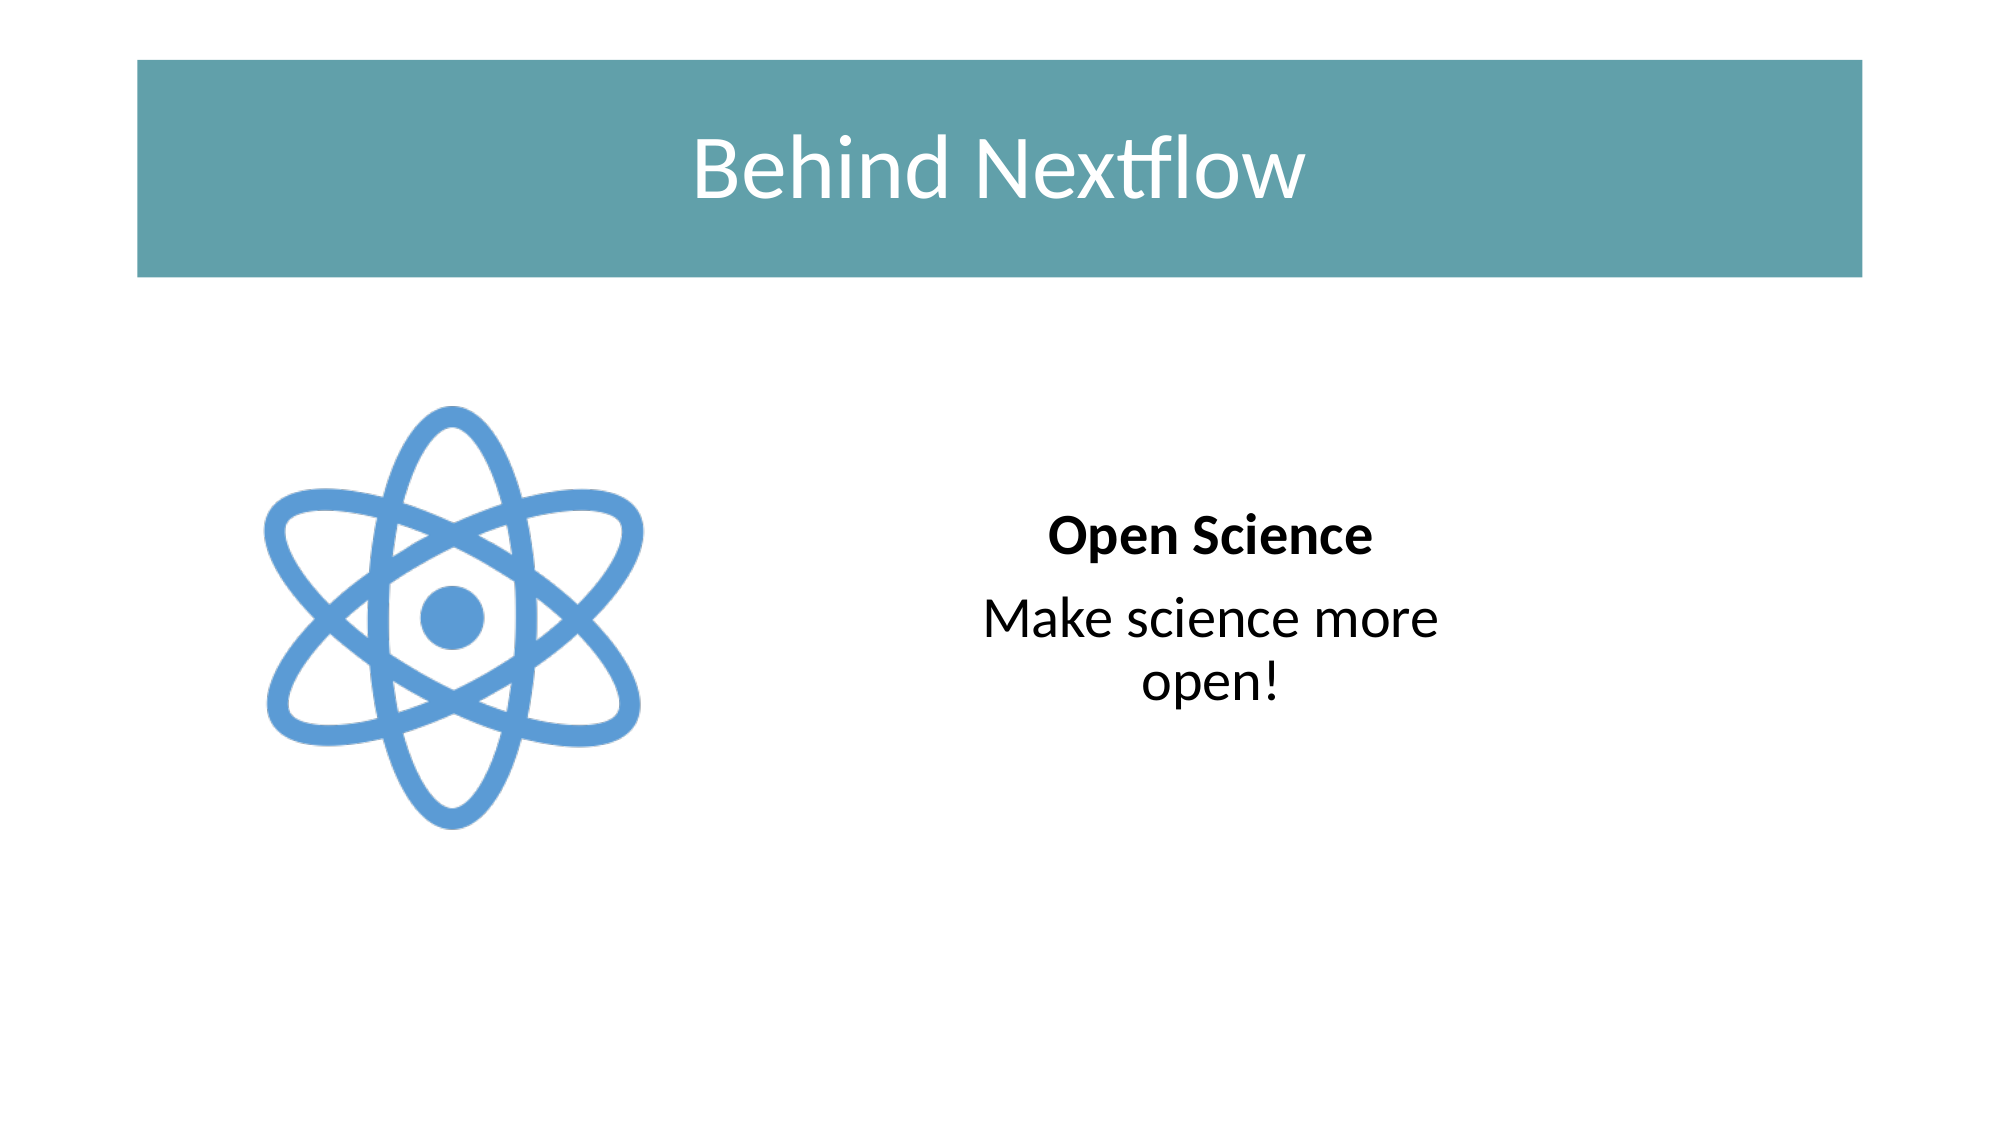

# Behind Nextflow

Open Science
Make science more open!